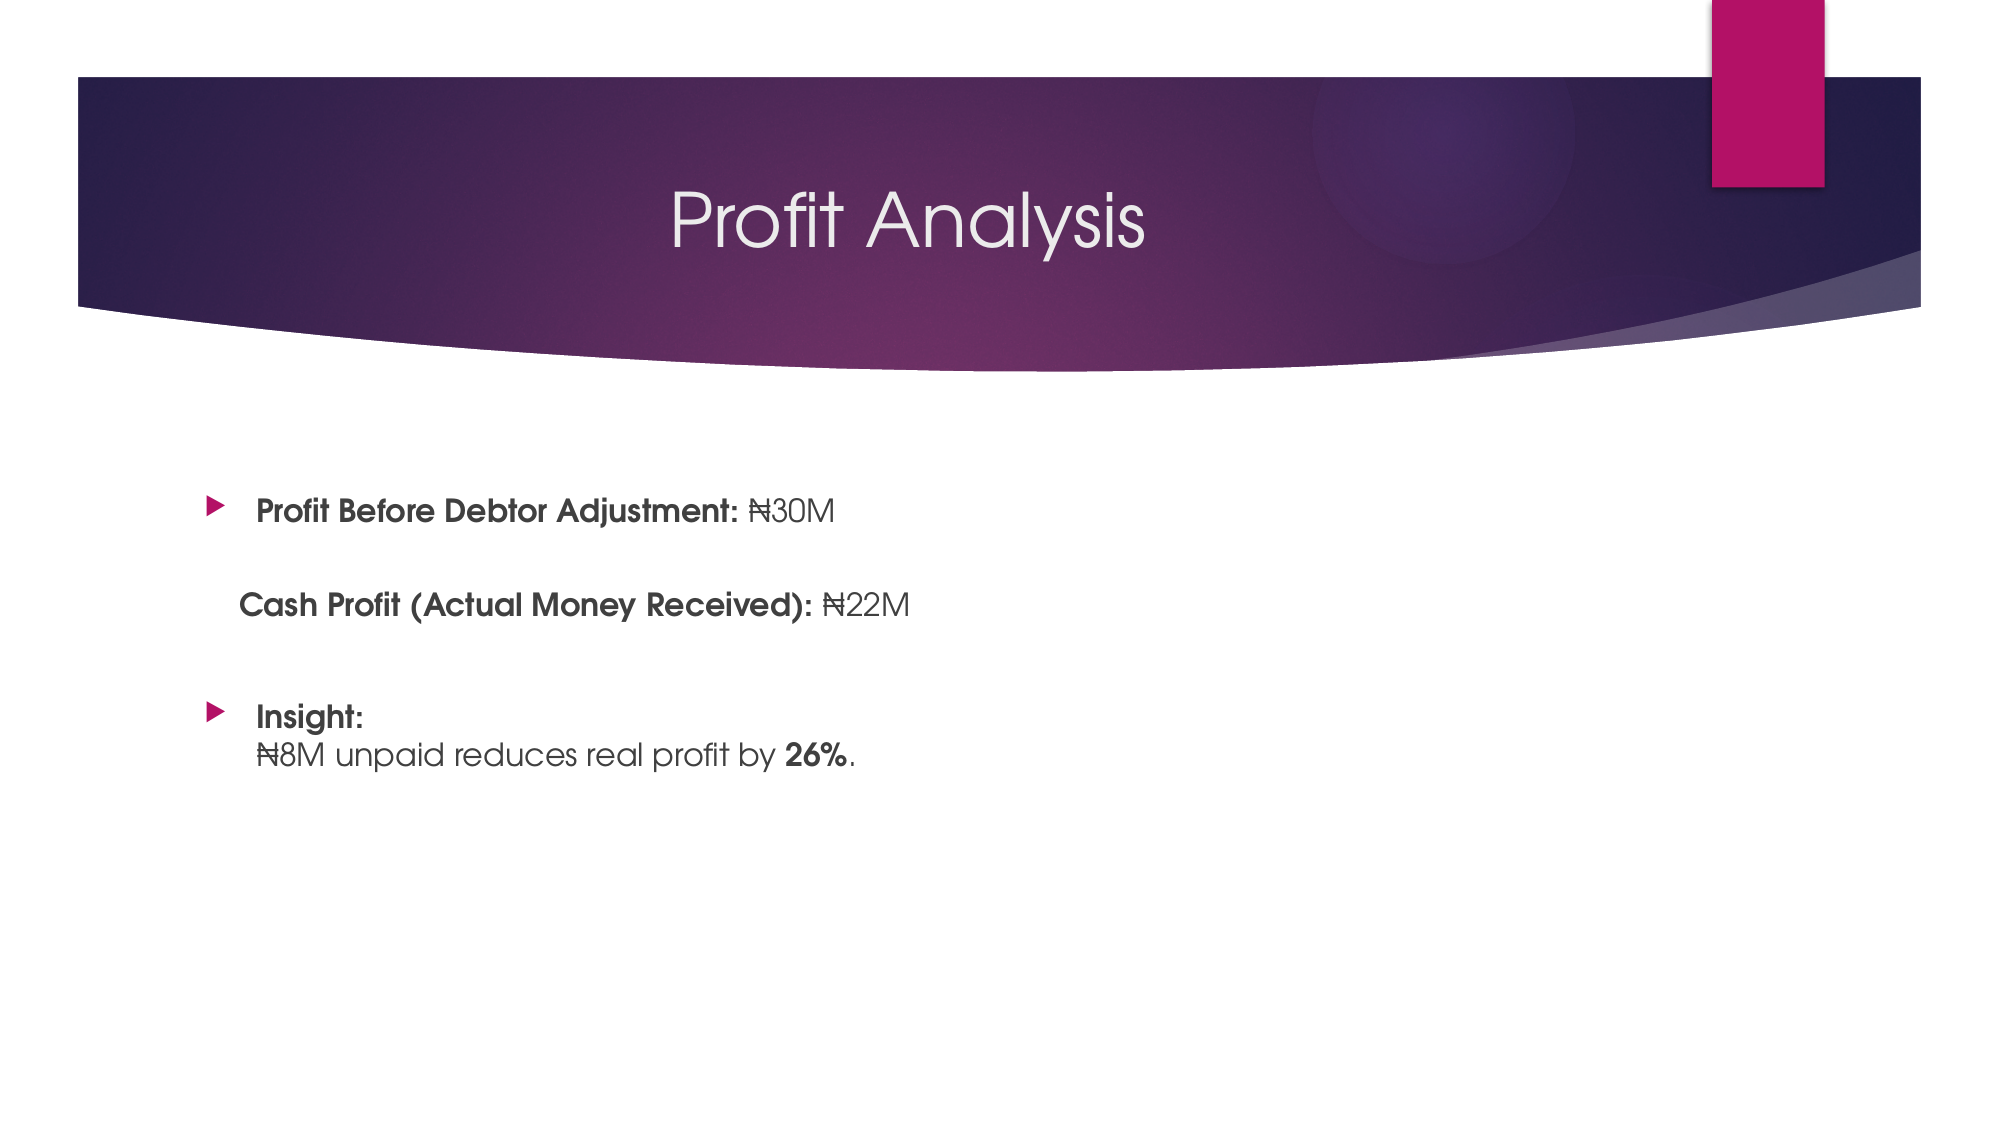

# Profit Analysis

Profit Before Debtor Adjustment: ₦30M
    Cash Profit (Actual Money Received): ₦22M

Insight:
₦8M unpaid reduces real profit by 26%.